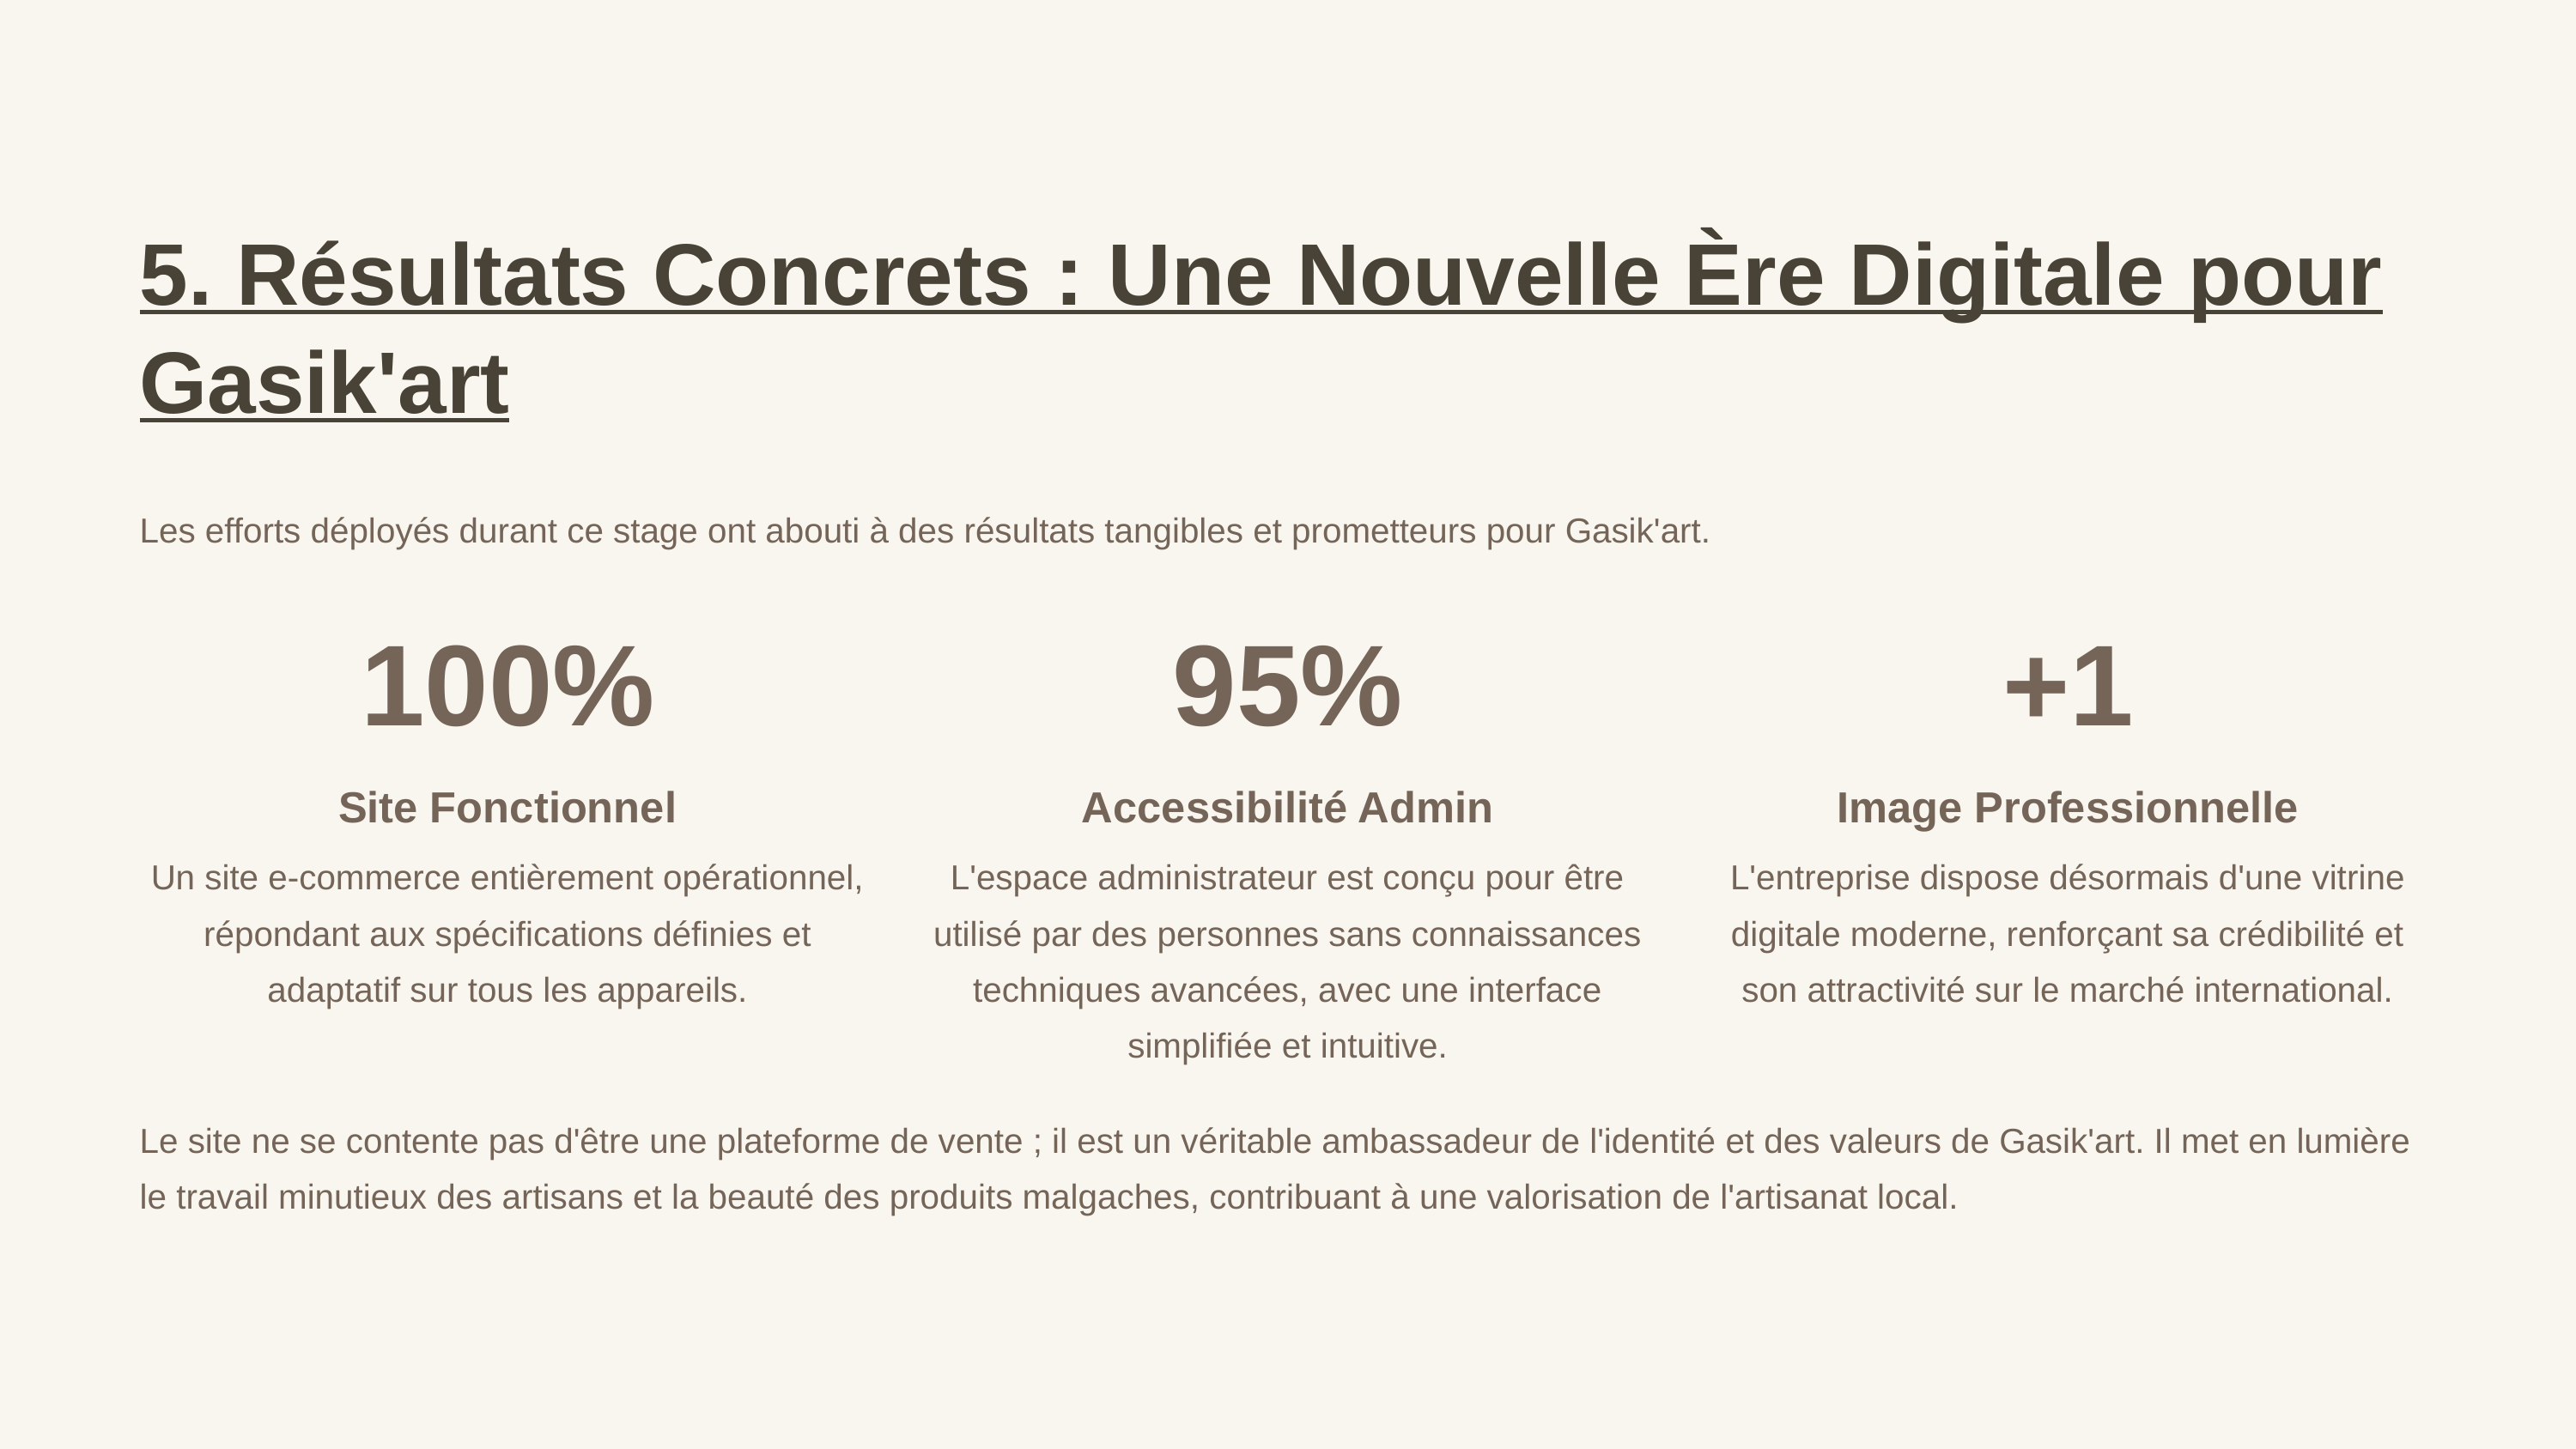

5. Résultats Concrets : Une Nouvelle Ère Digitale pour Gasik'art
Les efforts déployés durant ce stage ont abouti à des résultats tangibles et prometteurs pour Gasik'art.
100%
95%
+1
Site Fonctionnel
Accessibilité Admin
Image Professionnelle
Un site e-commerce entièrement opérationnel, répondant aux spécifications définies et adaptatif sur tous les appareils.
L'espace administrateur est conçu pour être utilisé par des personnes sans connaissances techniques avancées, avec une interface simplifiée et intuitive.
L'entreprise dispose désormais d'une vitrine digitale moderne, renforçant sa crédibilité et son attractivité sur le marché international.
Le site ne se contente pas d'être une plateforme de vente ; il est un véritable ambassadeur de l'identité et des valeurs de Gasik'art. Il met en lumière le travail minutieux des artisans et la beauté des produits malgaches, contribuant à une valorisation de l'artisanat local.